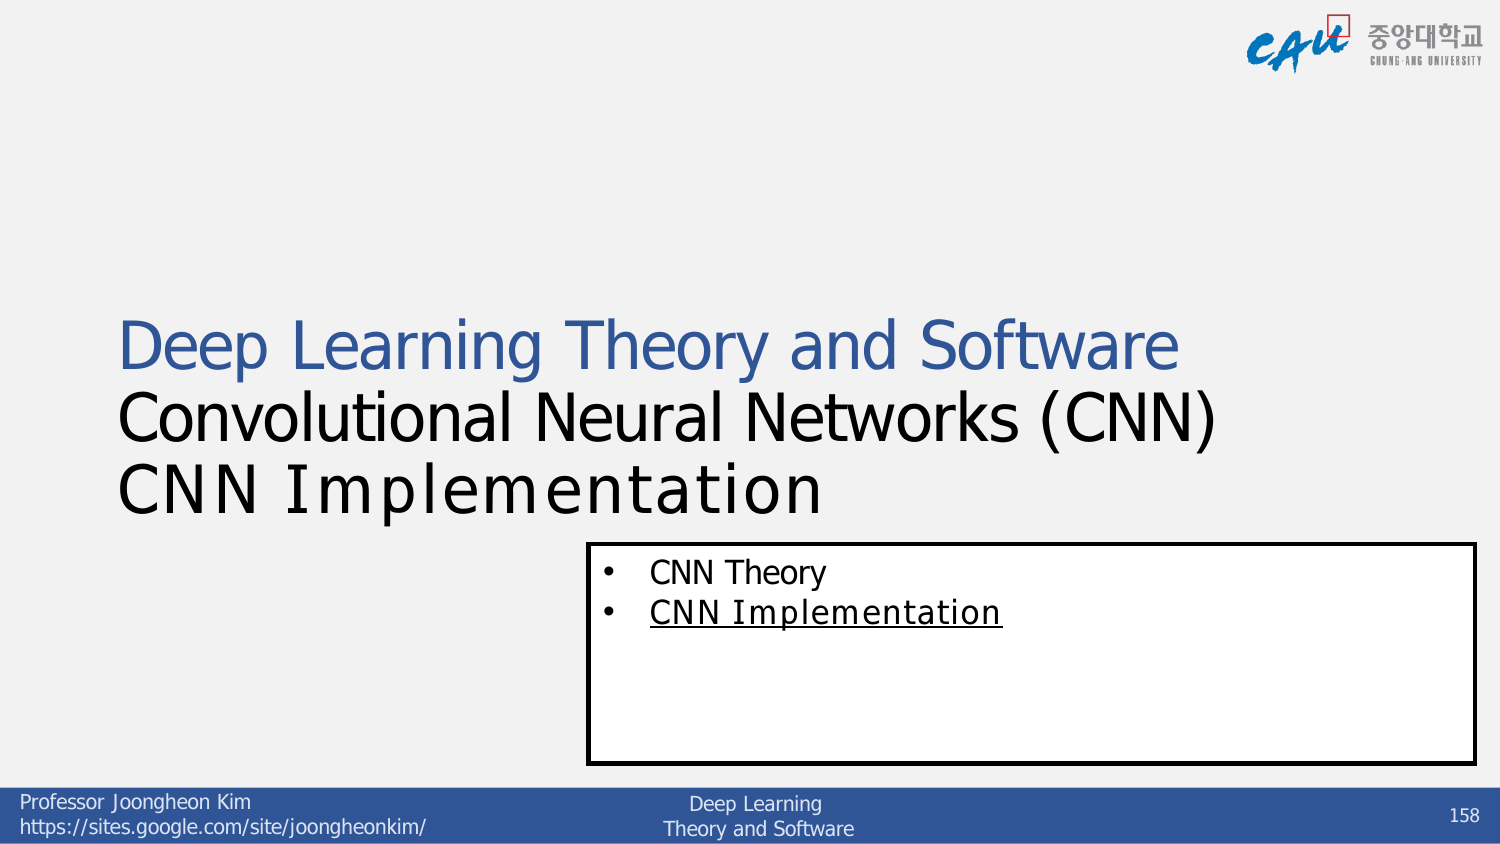

# Deep Learning Theory and Software Convolutional Neural Networks (CNN) CNN Implementation
CNN Theory
CNN Implementation
158